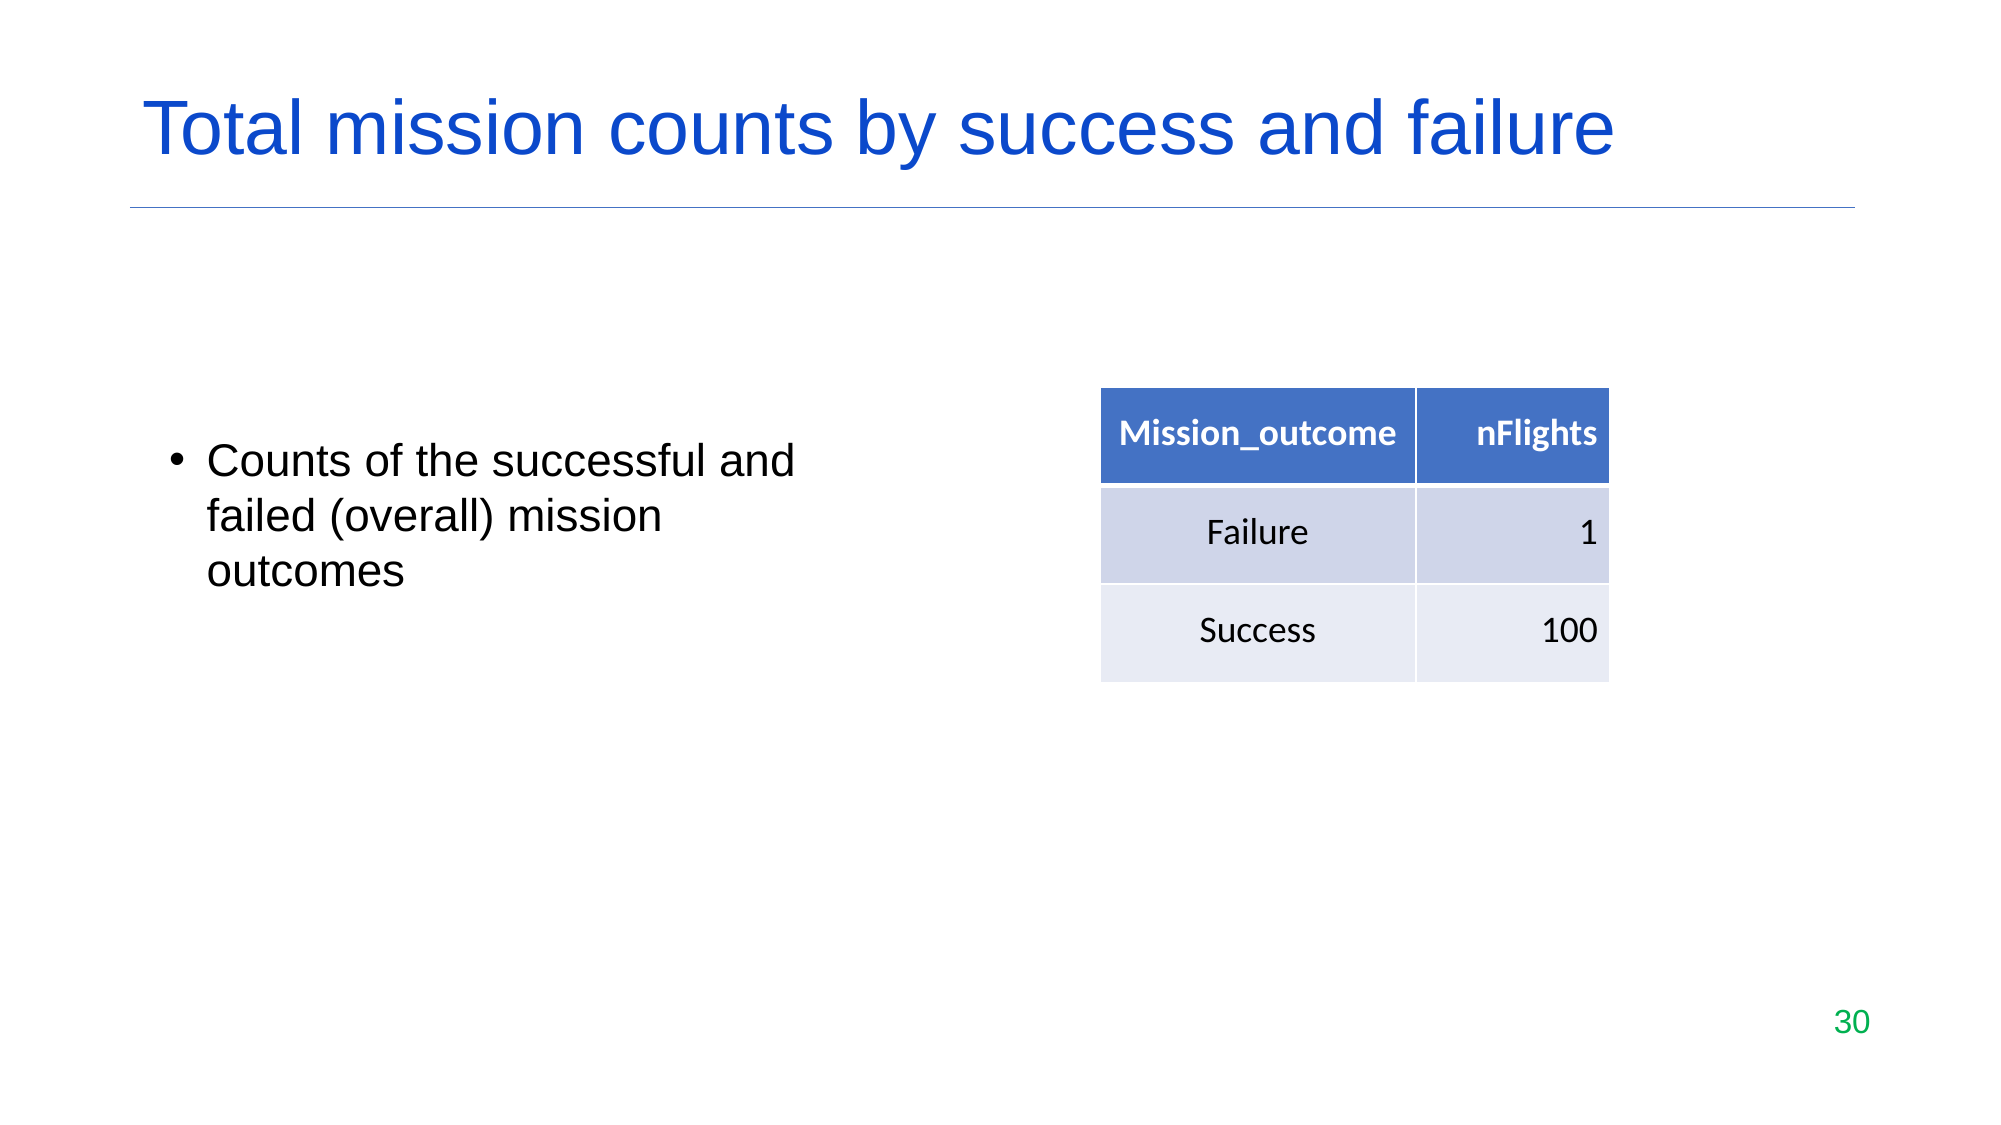

# Total mission counts by success and failure
Counts of the successful and failed (overall) mission outcomes

| Mission\_outcome | nFlights |
| --- | --- |
| Failure | 1 |
| Success | 100 |